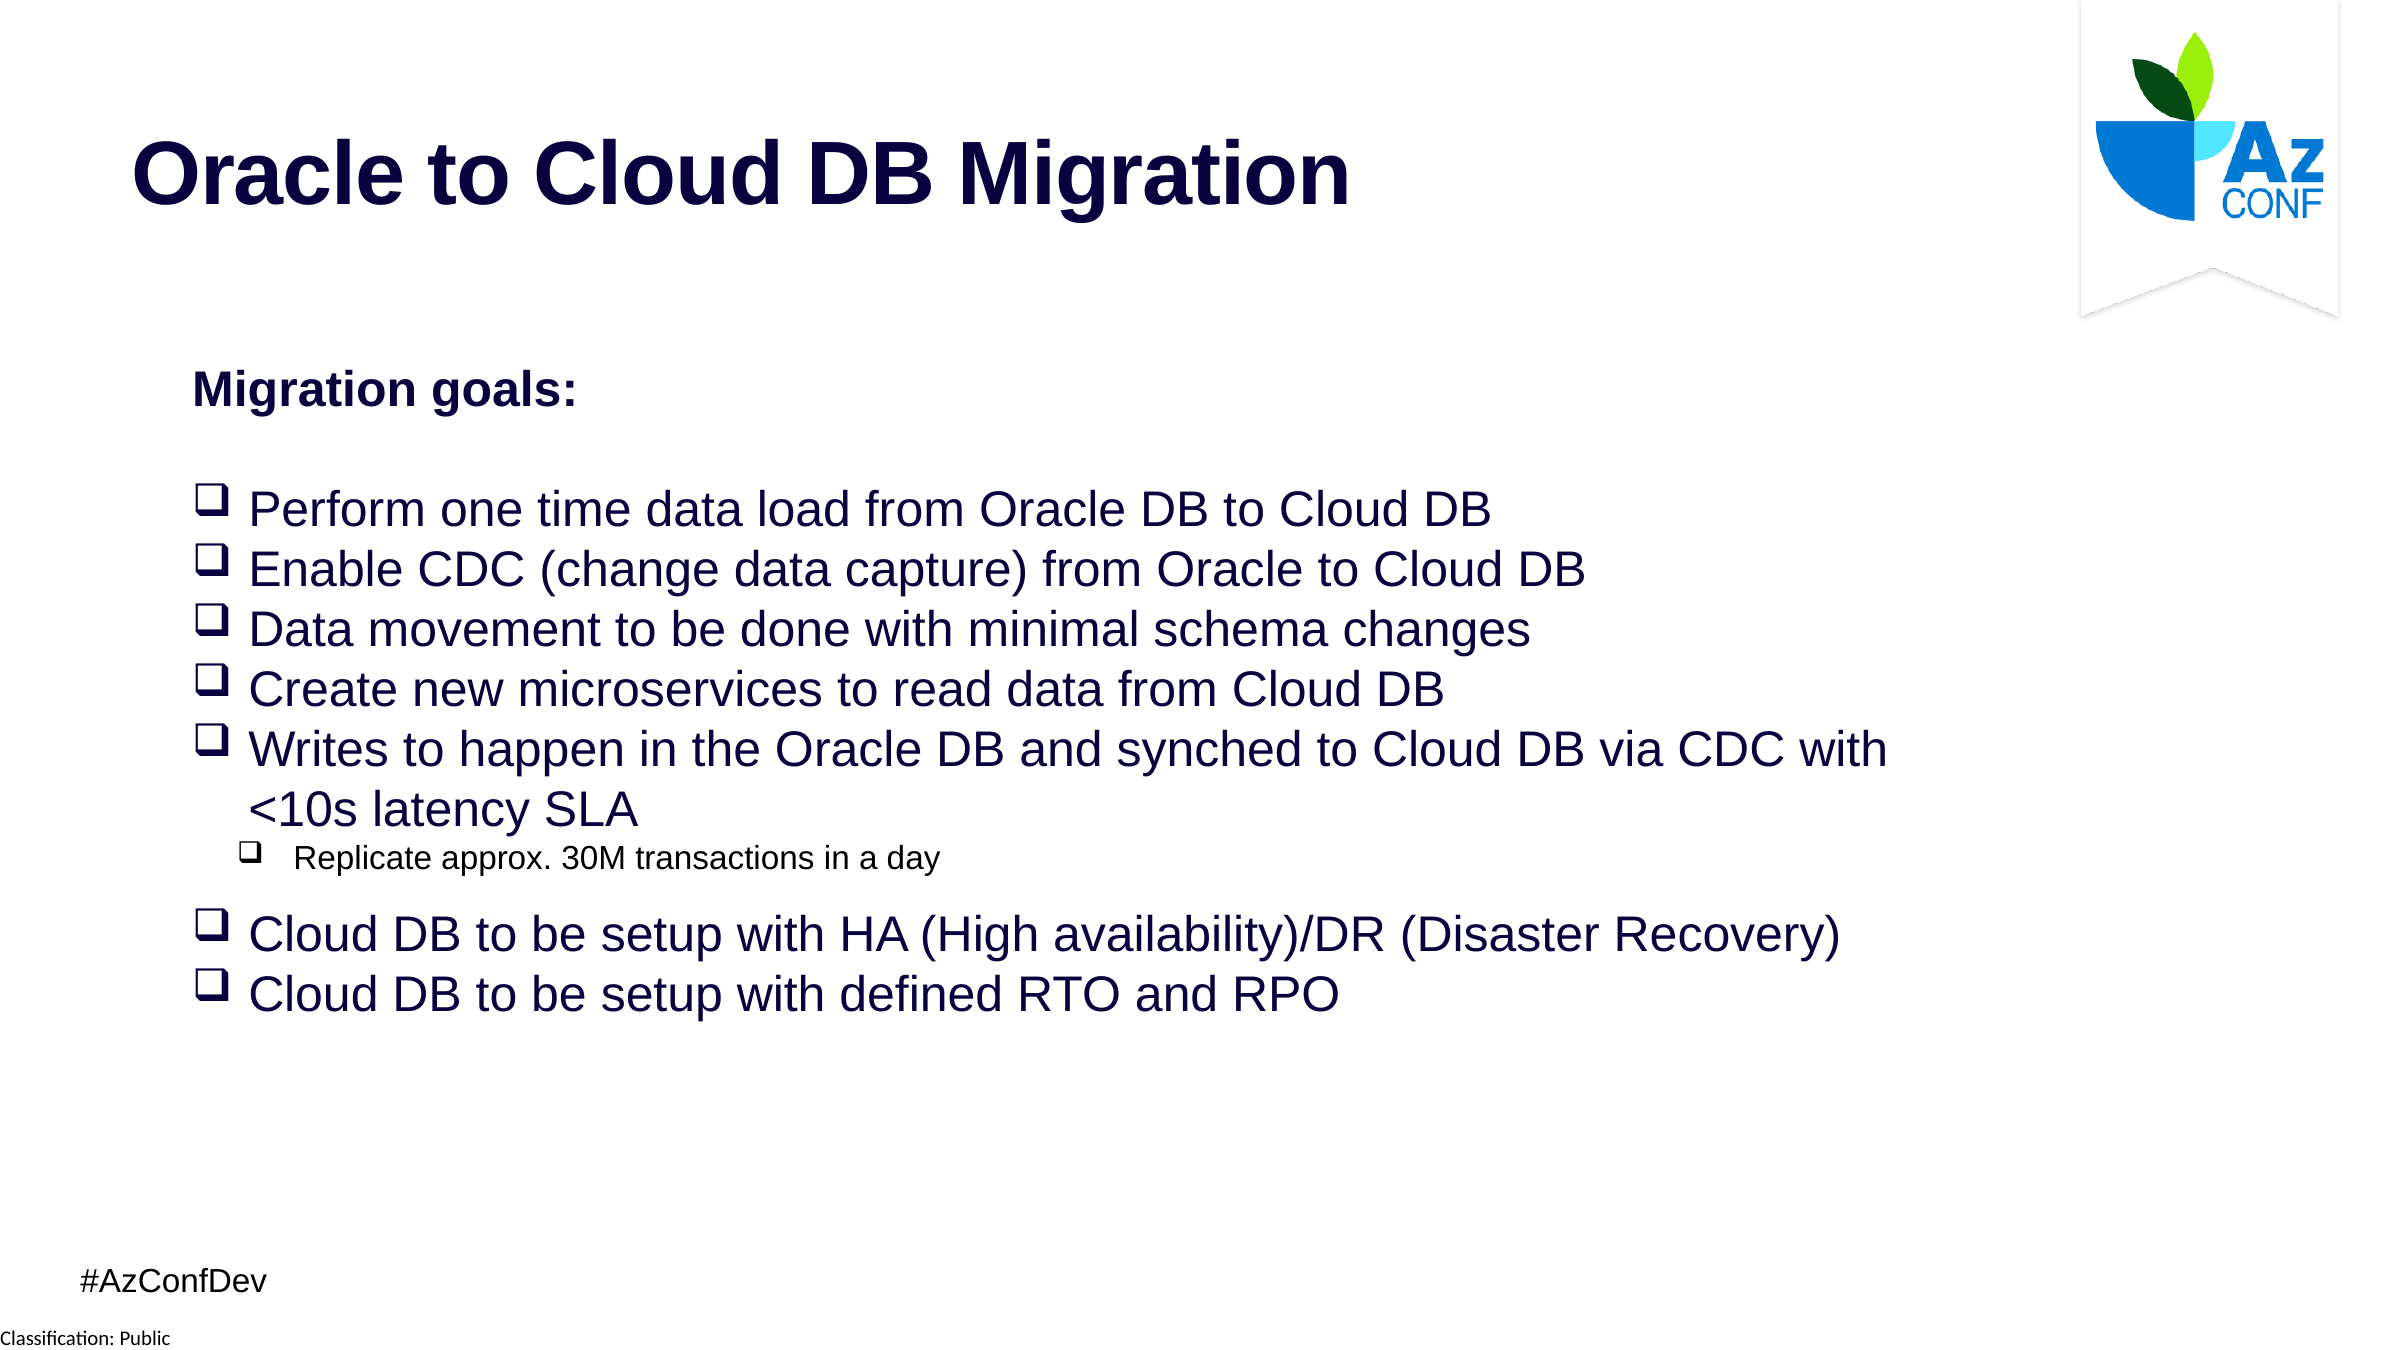

# Oracle to Cloud DB Migration
Migration goals:

Perform one time data load from Oracle DB to Cloud DB
Enable CDC (change data capture) from Oracle to Cloud DB
Data movement to be done with minimal schema changes
Create new microservices to read data from Cloud DB
Writes to happen in the Oracle DB and synched to Cloud DB via CDC with <10s latency SLA
Replicate approx. 30M transactions in a day
Cloud DB to be setup with HA (High availability)/DR (Disaster Recovery)
Cloud DB to be setup with defined RTO and RPO